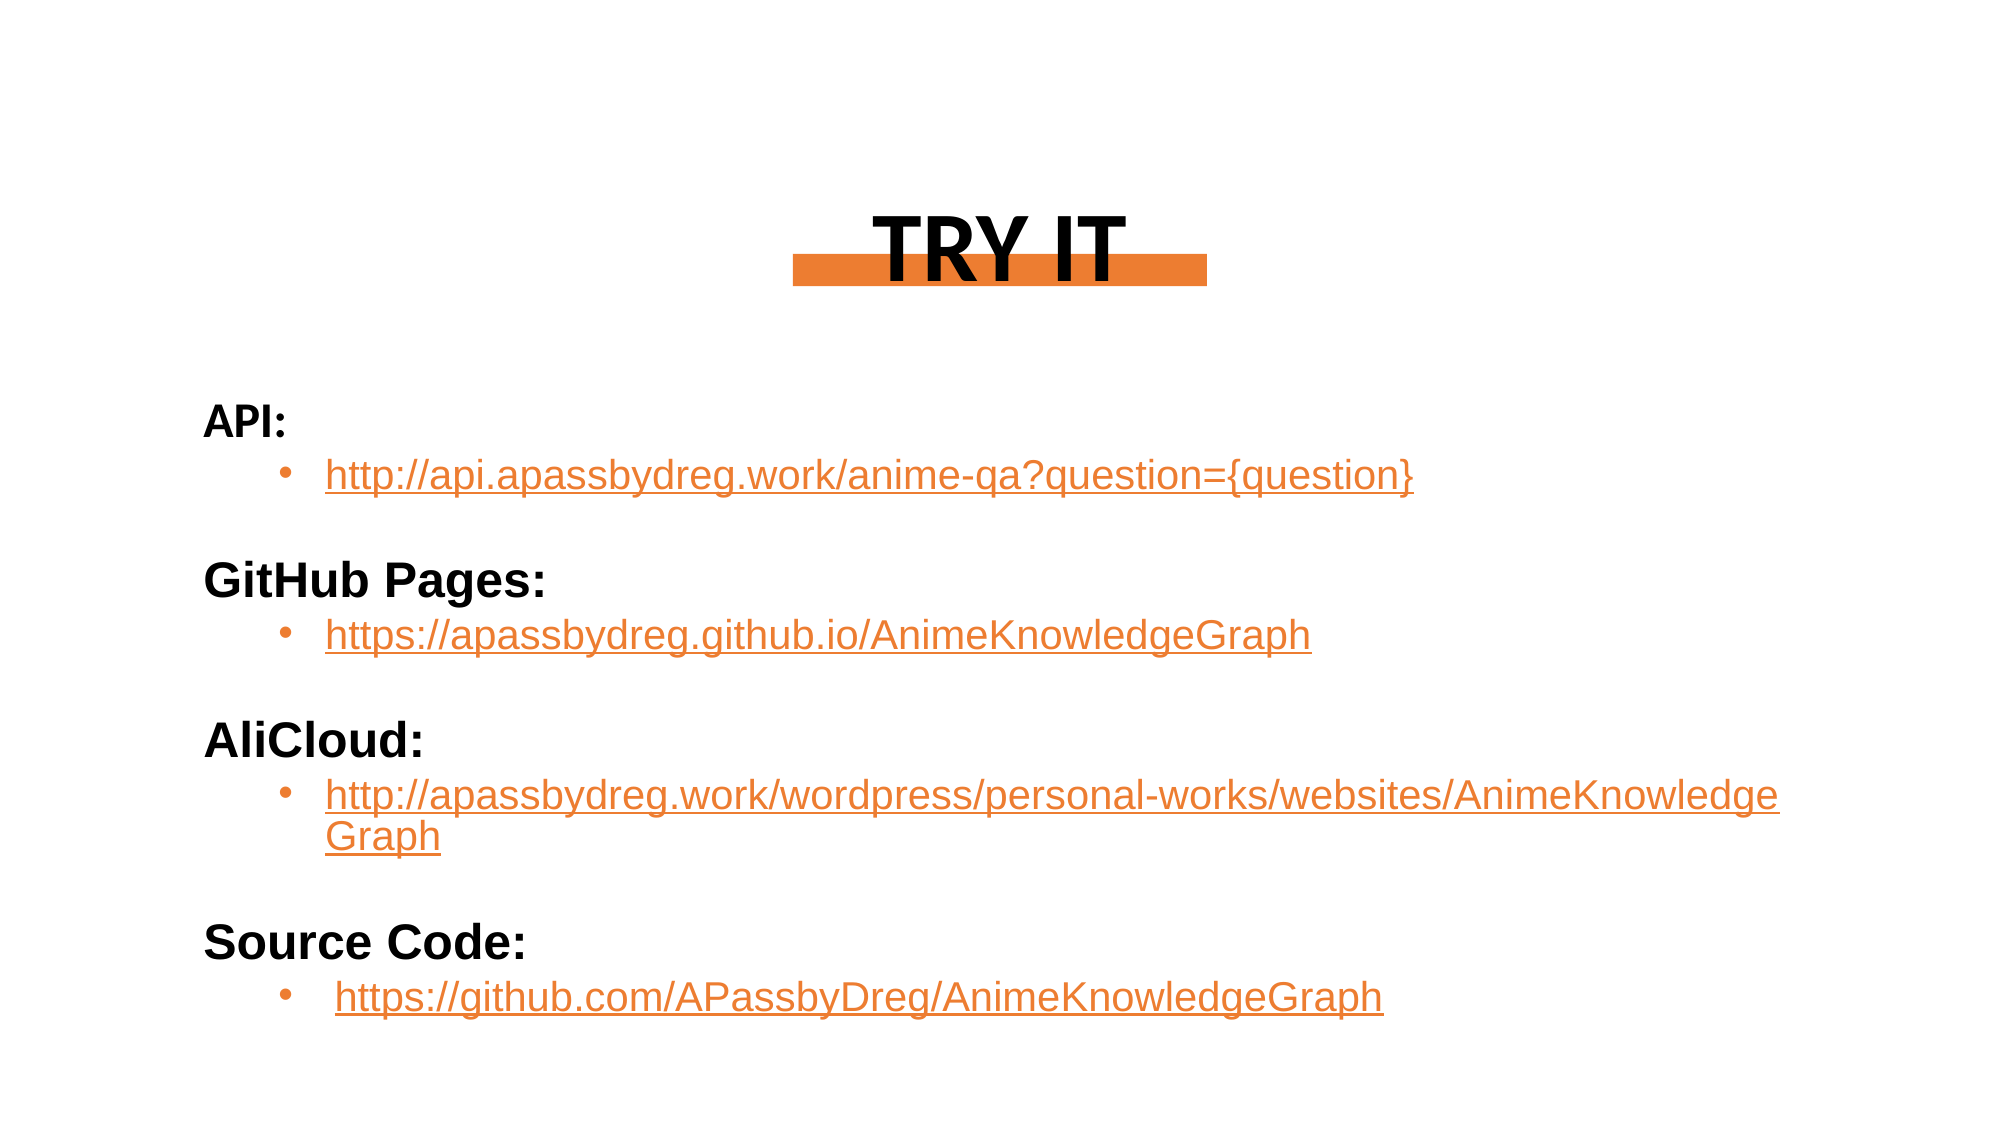

TRY IT

API:
http://api.apassbydreg.work/anime-qa?question={question}

GitHub Pages:
https://apassbydreg.github.io/AnimeKnowledgeGraph

AliCloud:
http://apassbydreg.work/wordpress/personal-works/websites/AnimeKnowledgeGraph

Source Code:
https://github.com/APassbyDreg/AnimeKnowledgeGraph